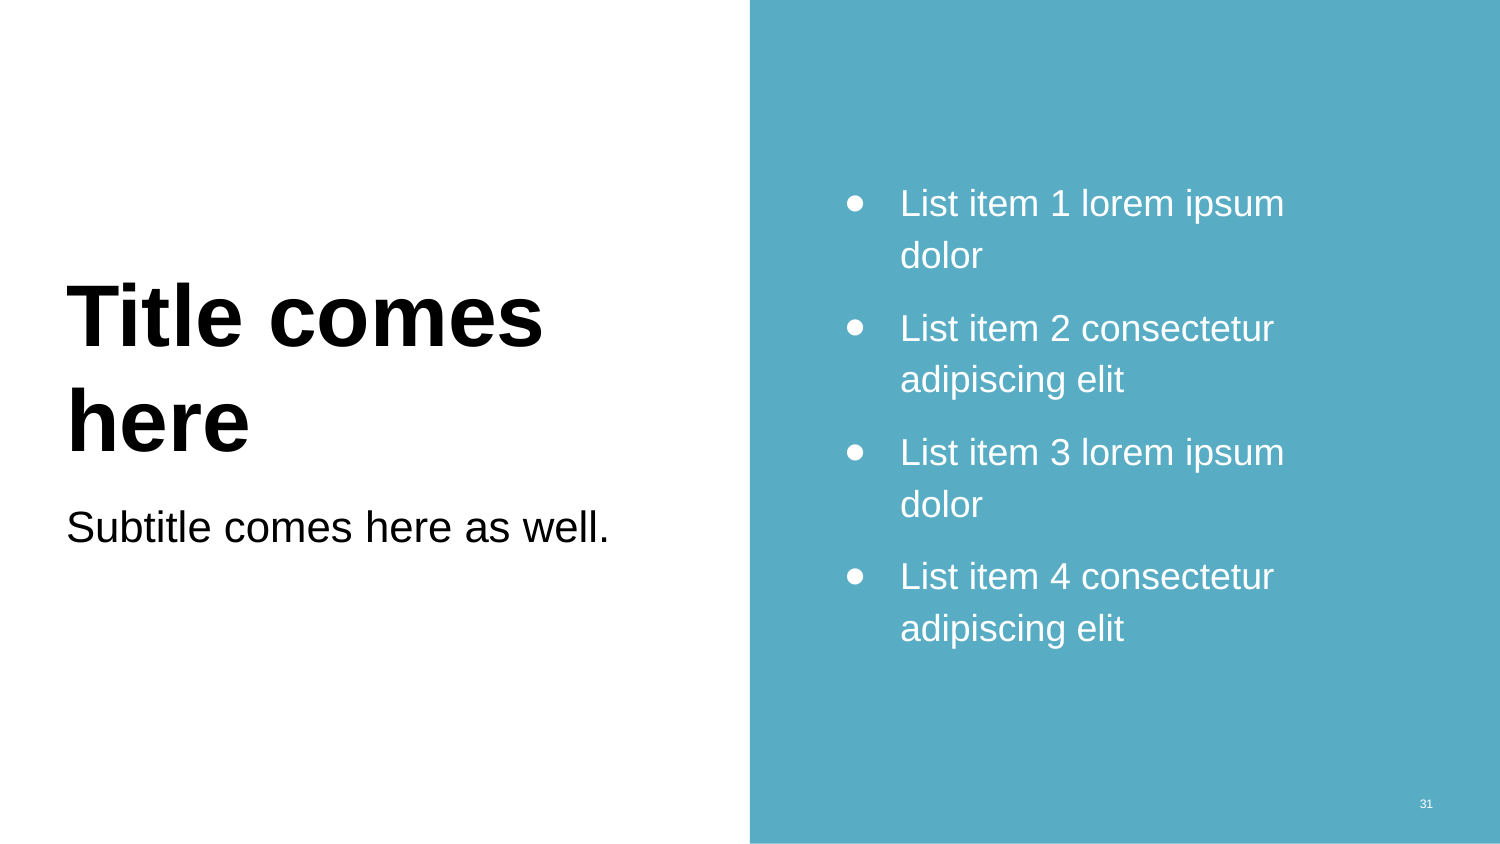

List item 1 lorem ipsum dolor
List item 2 consectetur adipiscing elit
List item 3 lorem ipsum dolor
List item 4 consectetur adipiscing elit
# Title comes here
Subtitle comes here as well.
31